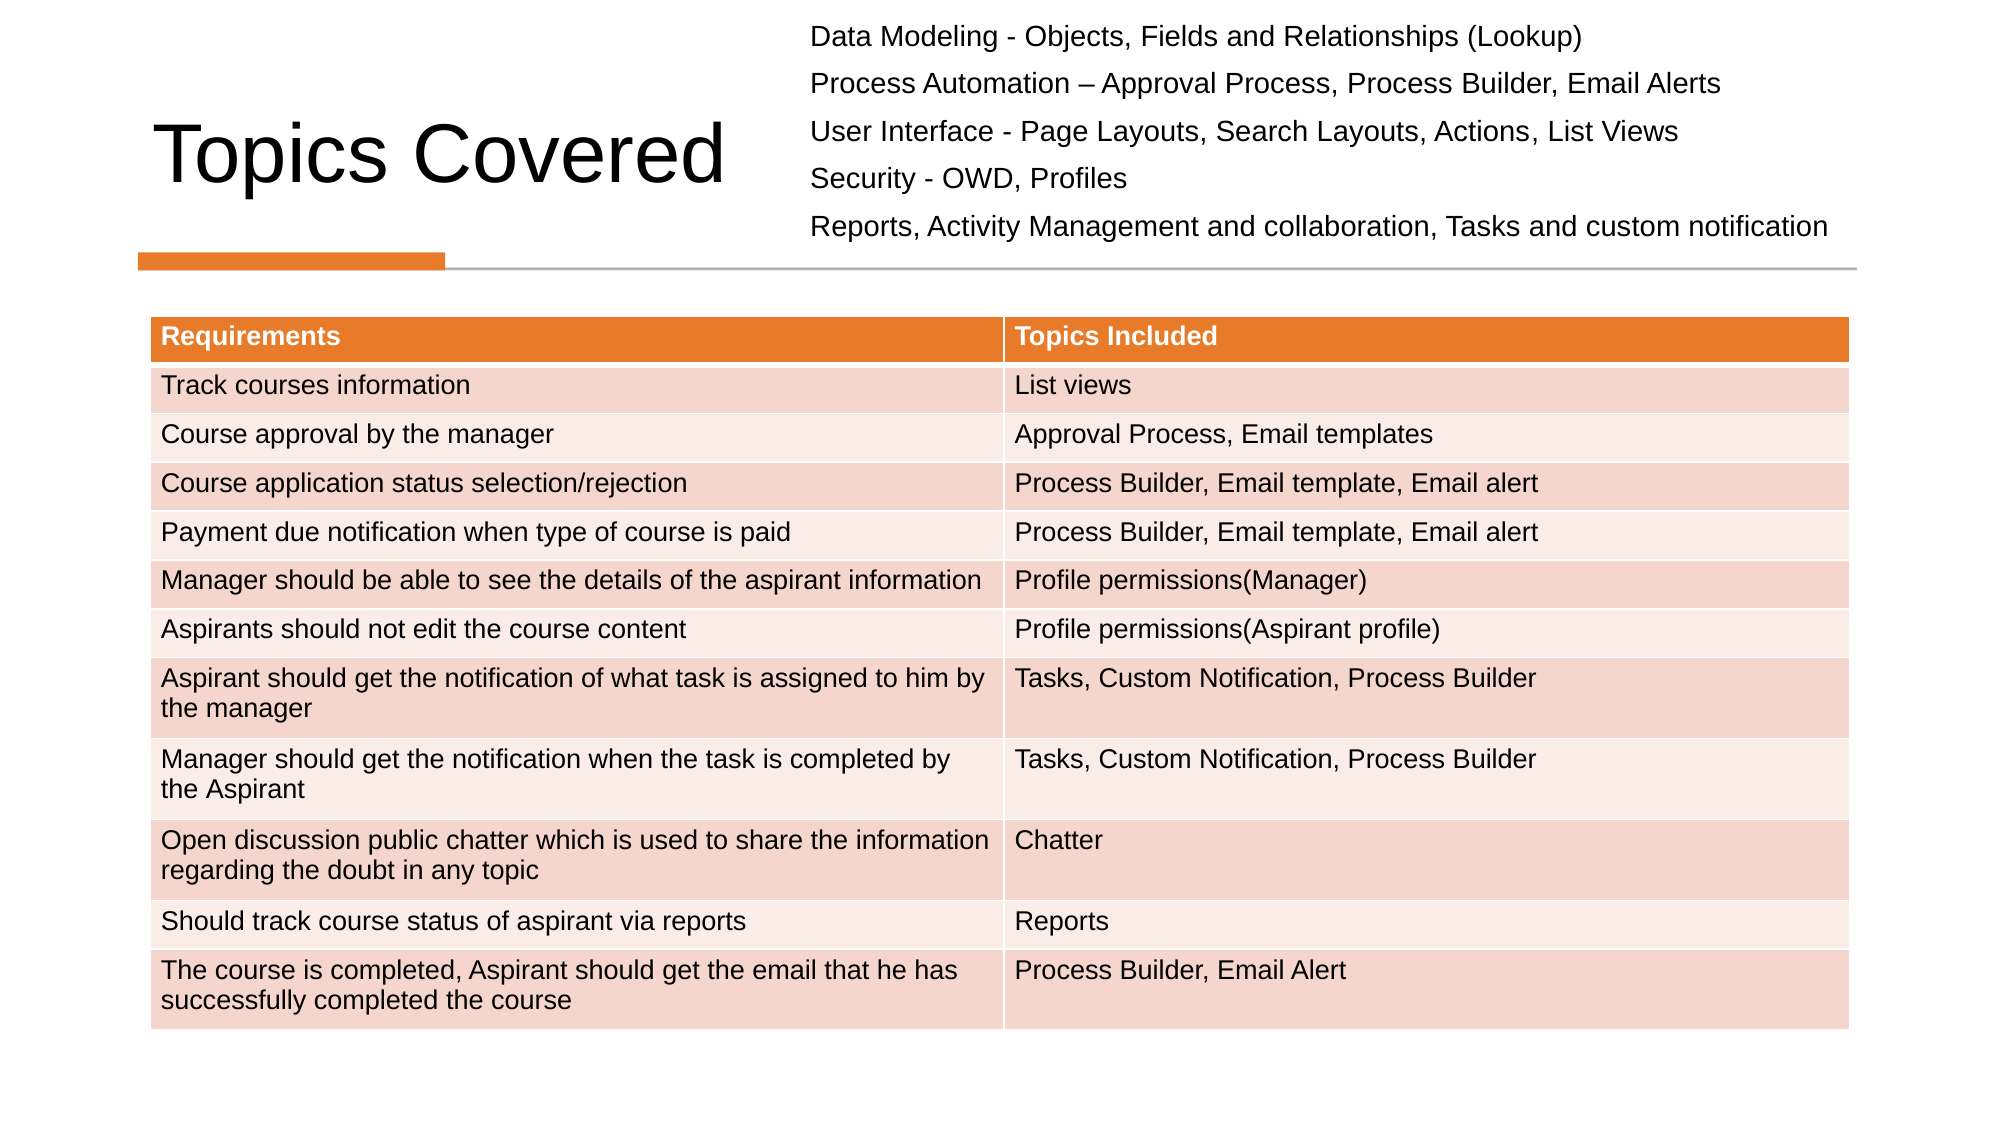

Data Modeling - Objects, Fields and Relationships (Lookup)​
Process Automation – Approval Process, Process Builder, Email Alerts
User Interface - Page Layouts, Search Layouts, Actions​, List Views
Security - OWD, Profiles
​Reports, Activity Management and collaboration, Tasks and custom notification
# Topics Covered

| Requirements | Topics Included |
| --- | --- |
| Track courses information​ | List views |
| Course approval by the manager​ | Approval Process, Email templates |
| Course application status selection/rejection | Process Builder, Email template, Email alert |
| Payment due notification when type of course is paid | Process Builder, Email template, Email alert |
| Manager should be able to see the details of the aspirant information | Profile permissions(Manager) |
| Aspirants should not edit the course content​ | Profile permissions(Aspirant profile) |
| Aspirant should get the notification of what task is assigned to him by the manager | Tasks, Custom Notification, Process Builder |
| Manager should get the notification when the task is completed by the Aspirant | Tasks, Custom Notification, Process Builder |
| Open discussion public chatter which is used to share the information regarding the doubt in any topic​ | Chatter |
| Should track course status of aspirant via reports​ | Reports |
| The course is completed, Aspirant should get the email that he has successfully completed the course​ | Process Builder, Email Alert |